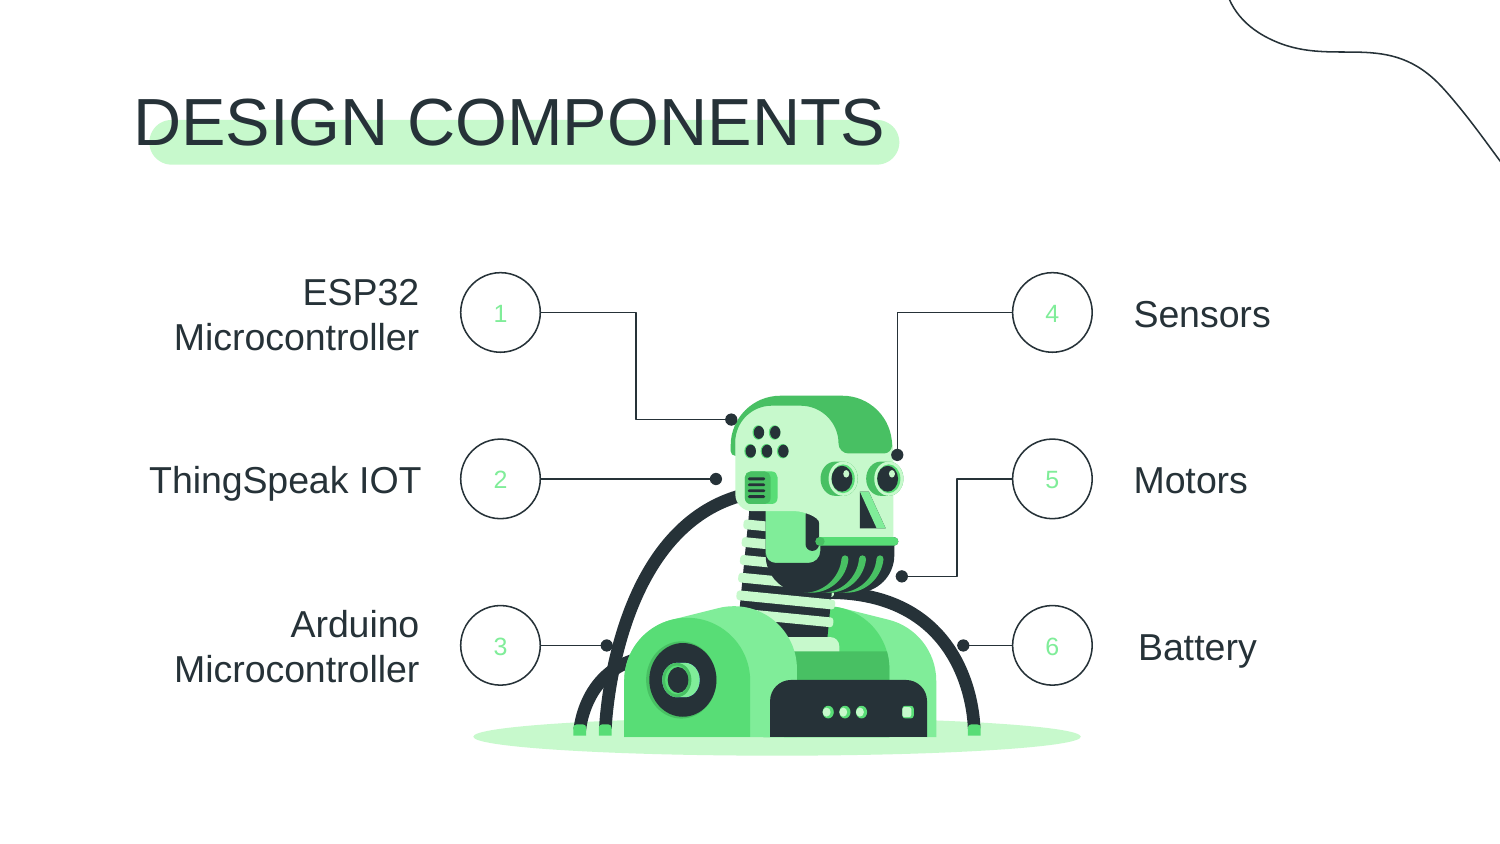

# DESIGN COMPONENTS

1
ESP32 Microcontroller
4
Sensors

2
ThingSpeak IOT
5
Motors
3
Arduino Microcontroller
6
Battery